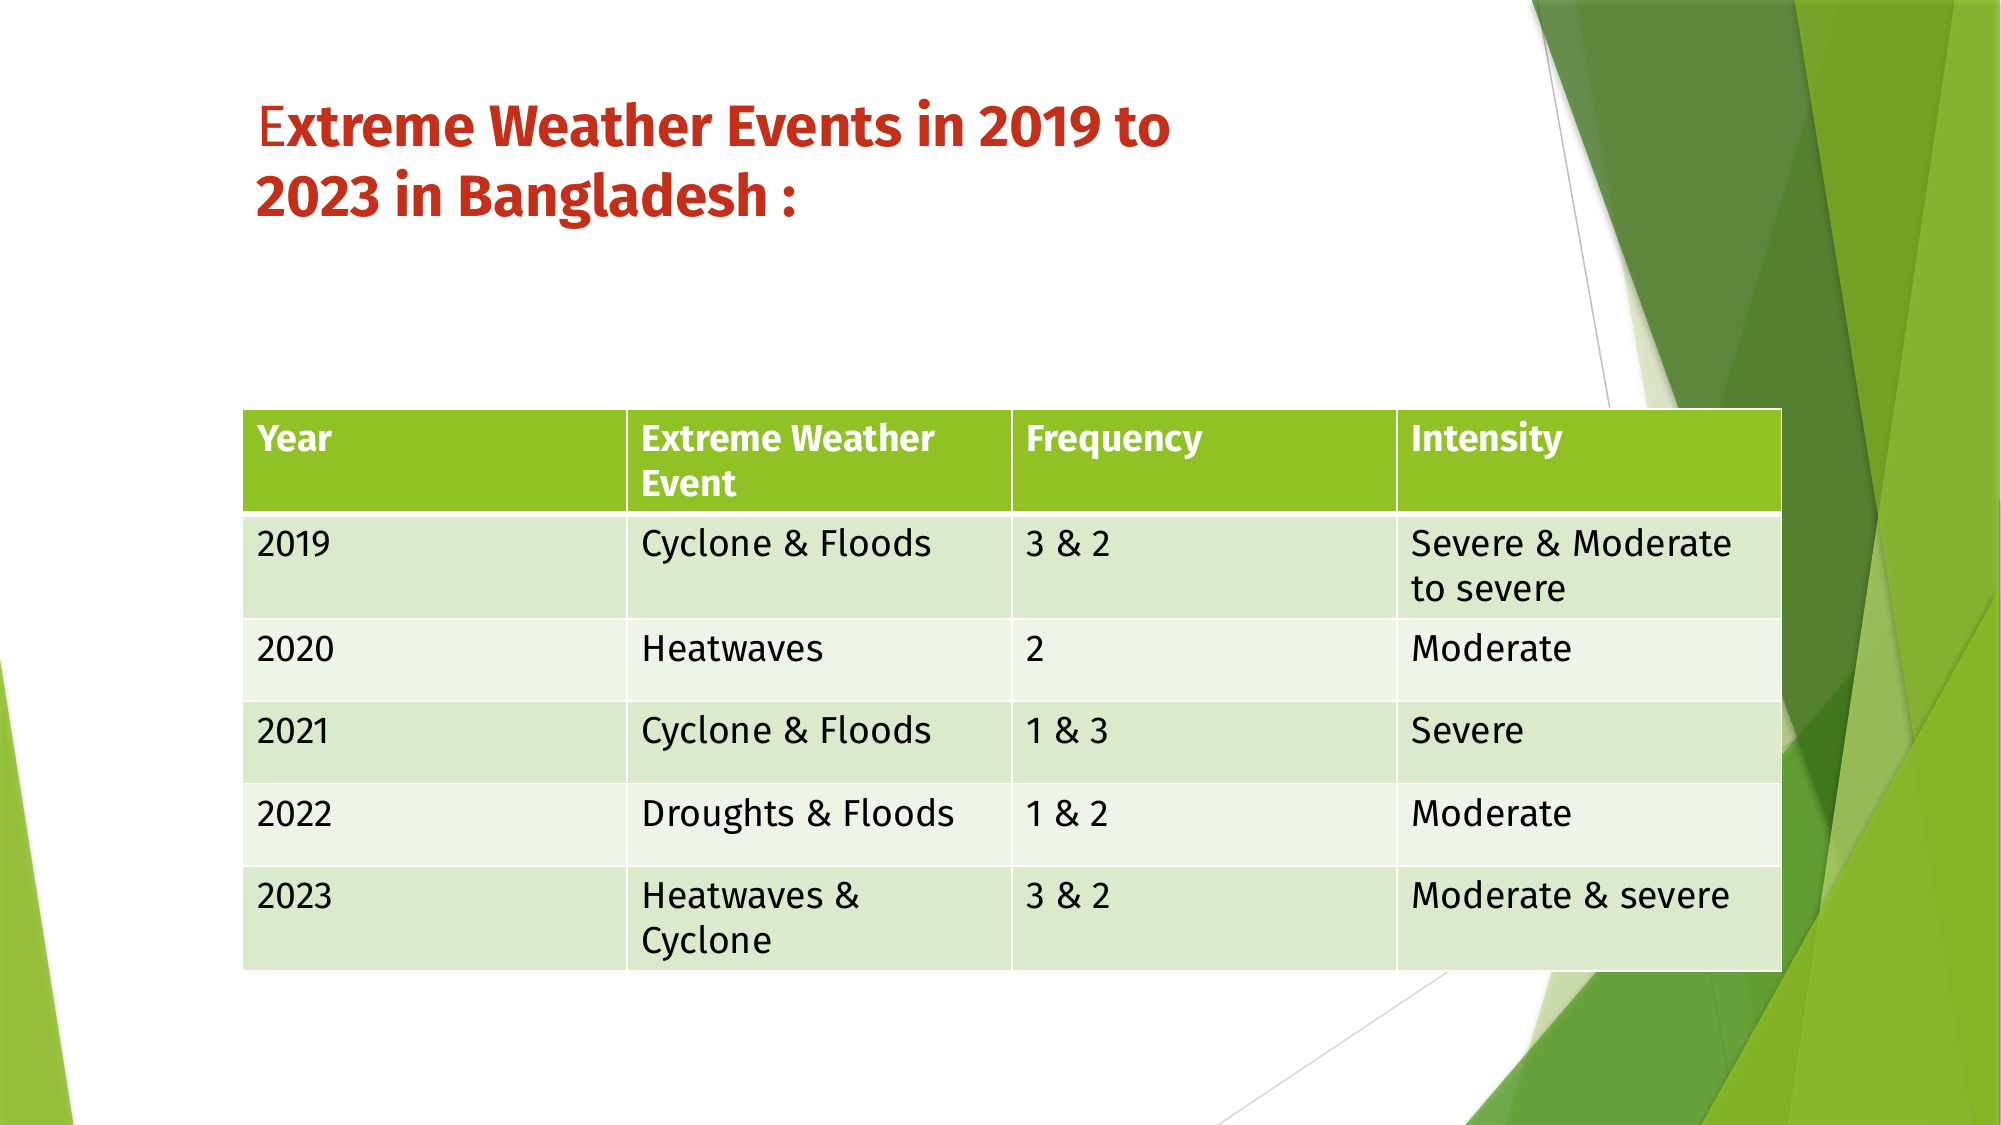

Extreme Weather Events in 2019 to 2023 in Bangladesh :
| Year | Extreme Weather Event | Frequency | Intensity |
| --- | --- | --- | --- |
| 2019 | Cyclone & Floods | 3 & 2 | Severe & Moderate to severe |
| 2020 | Heatwaves | 2 | Moderate |
| 2021 | Cyclone & Floods | 1 & 3 | Severe |
| 2022 | Droughts & Floods | 1 & 2 | Moderate |
| 2023 | Heatwaves & Cyclone | 3 & 2 | Moderate & severe |